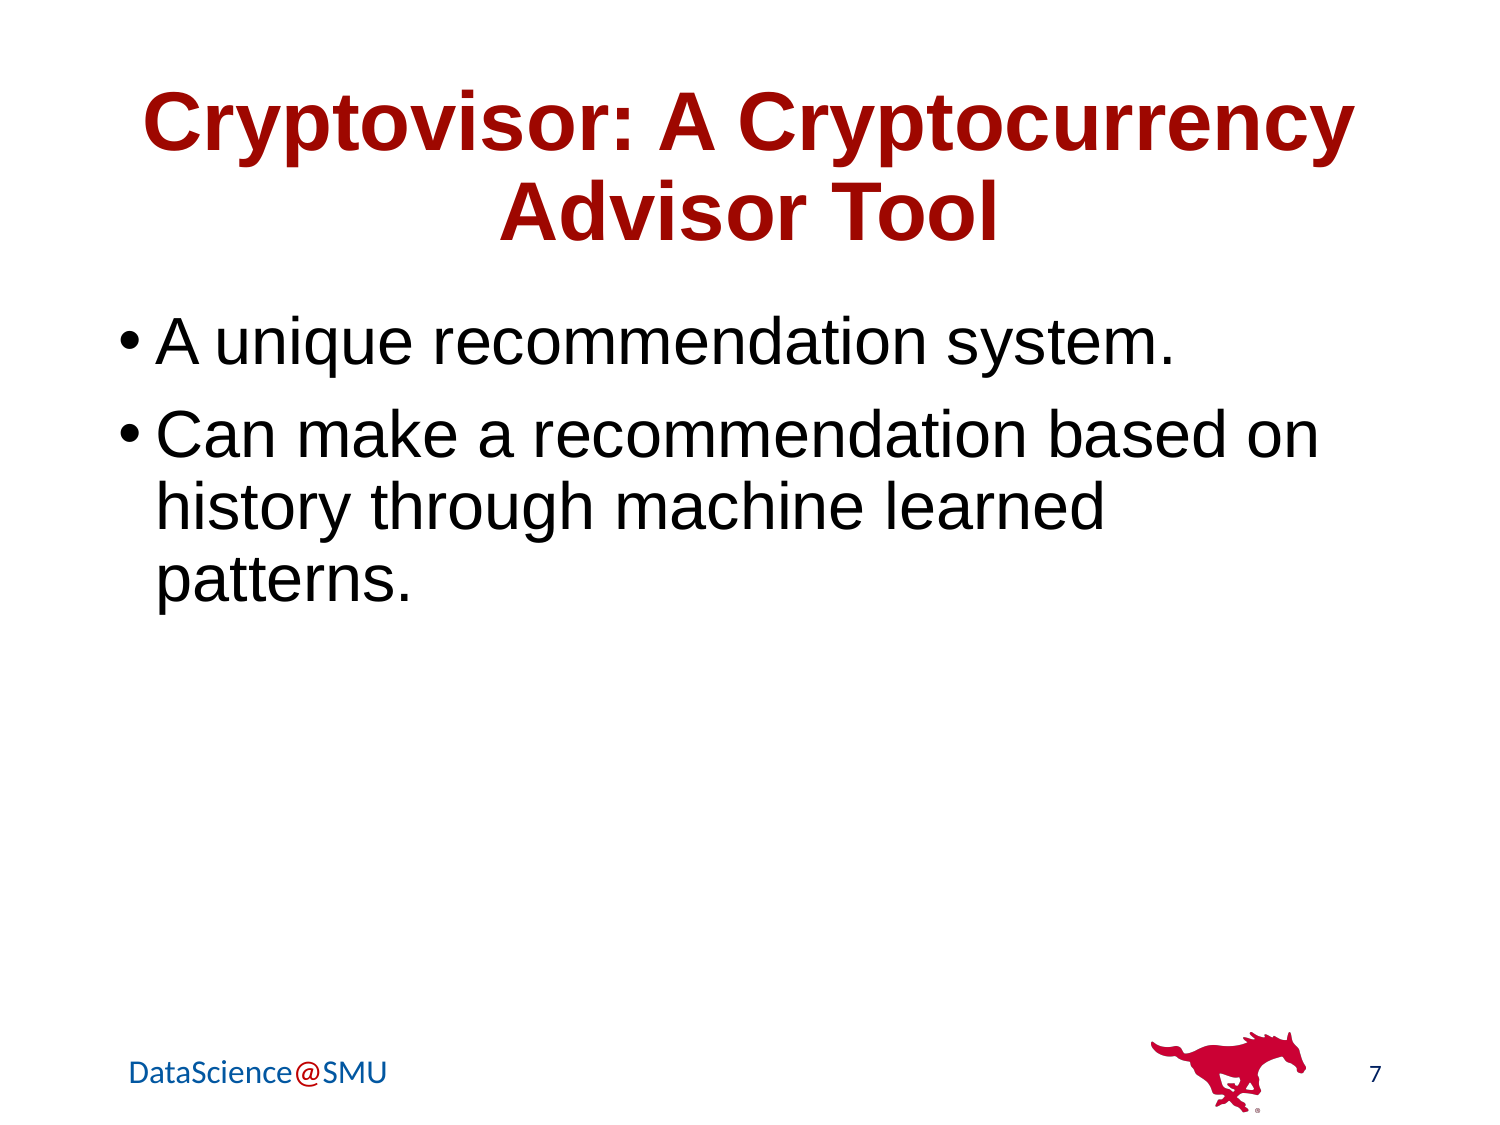

# Cryptovisor: A Cryptocurrency Advisor Tool
A unique recommendation system.
Can make a recommendation based on history through machine learned patterns.
7